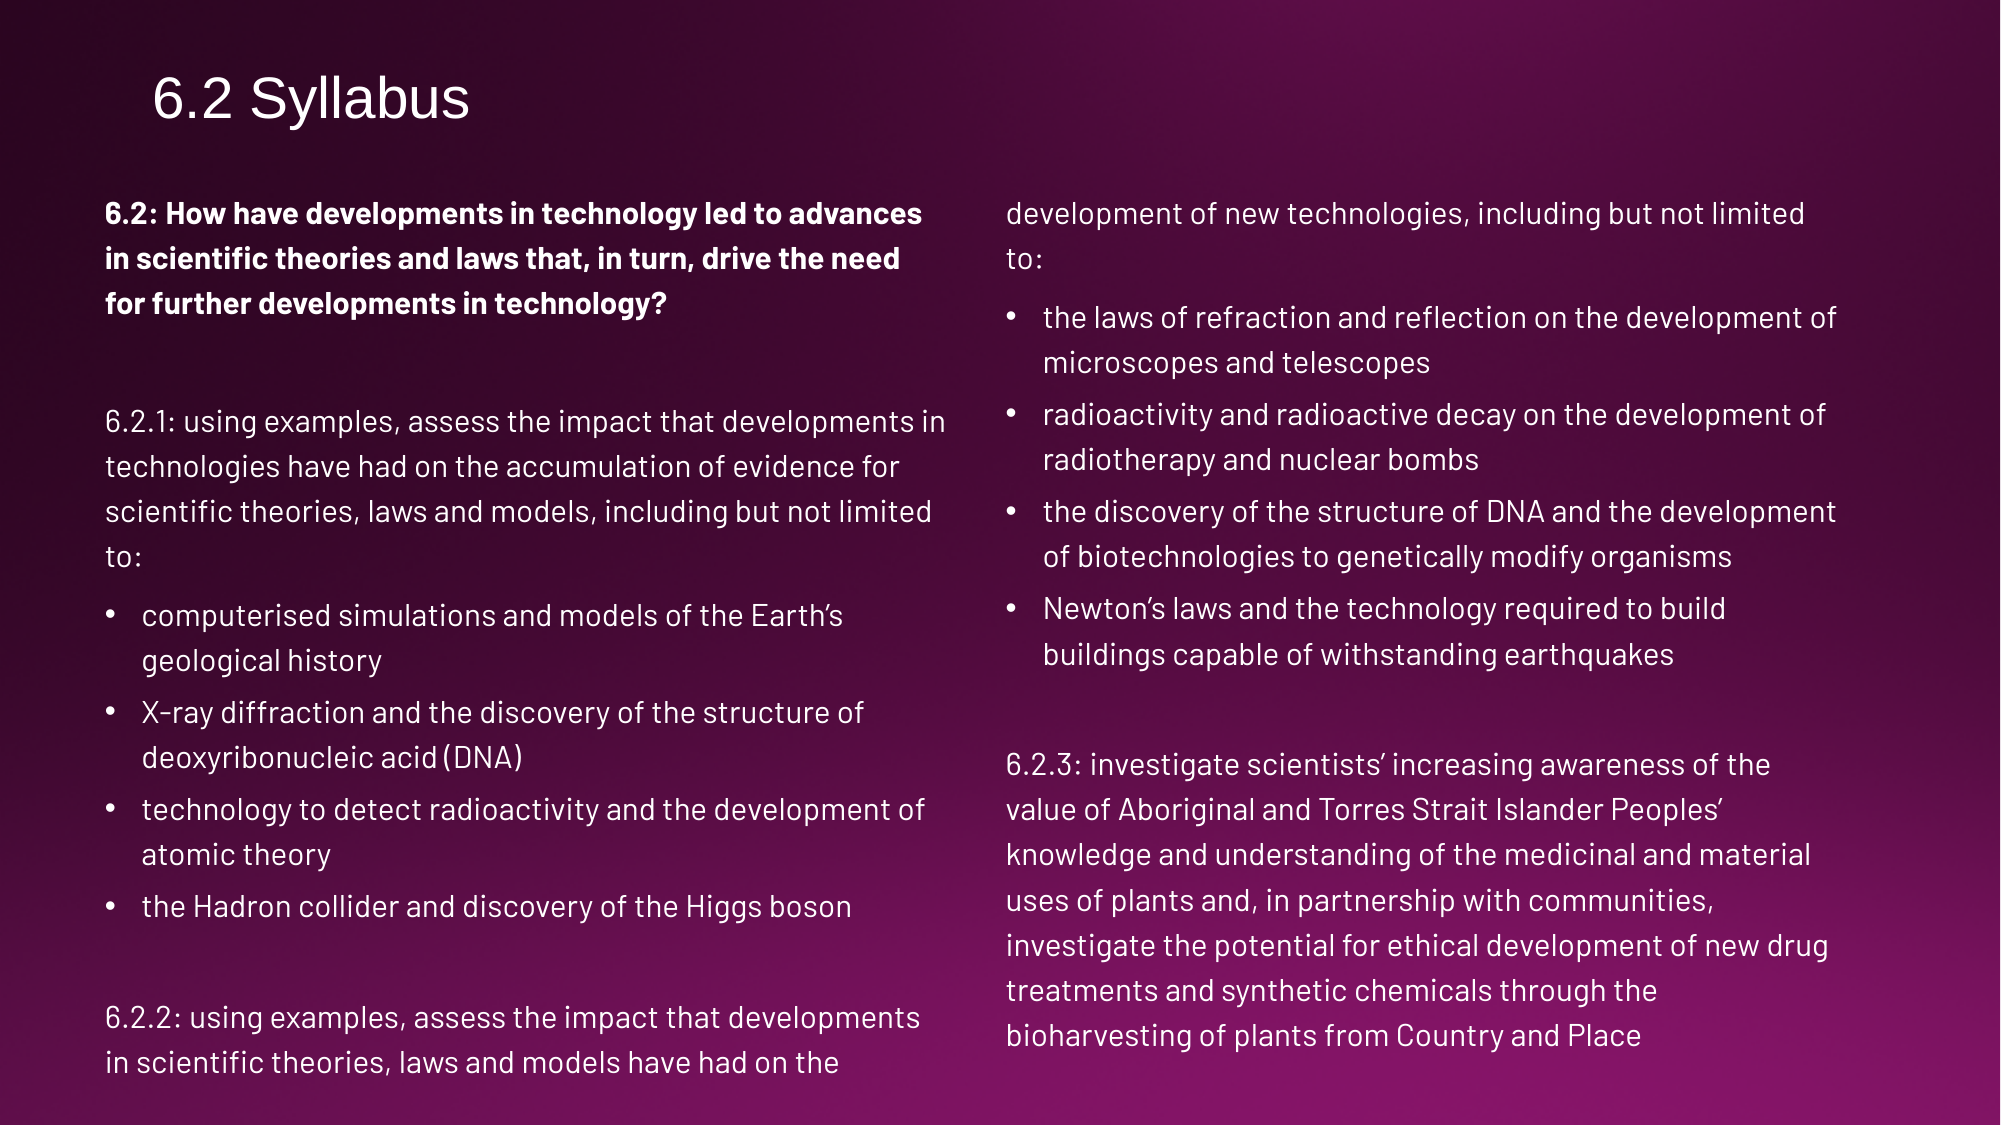

# 6.2 Syllabus
6.2: How have developments in technology led to advances in scientific theories and laws that, in turn, drive the need for further developments in technology?

6.2.1: using examples, assess the impact that developments in technologies have had on the accumulation of evidence for scientific theories, laws and models, including but not limited to:
computerised simulations and models of the Earth’s geological history
X-ray diffraction and the discovery of the structure of deoxyribonucleic acid (DNA)
technology to detect radioactivity and the development of atomic theory
the Hadron collider and discovery of the Higgs boson

6.2.2: using examples, assess the impact that developments in scientific theories, laws and models have had on the development of new technologies, including but not limited to:
the laws of refraction and reflection on the development of microscopes and telescopes
radioactivity and radioactive decay on the development of radiotherapy and nuclear bombs
the discovery of the structure of DNA and the development of biotechnologies to genetically modify organisms
Newton’s laws and the technology required to build buildings capable of withstanding earthquakes

6.2.3: investigate scientists’ increasing awareness of the value of Aboriginal and Torres Strait Islander Peoples’ knowledge and understanding of the medicinal and material uses of plants and, in partnership with communities, investigate the potential for ethical development of new drug treatments and synthetic chemicals through the bioharvesting of plants from Country and Place